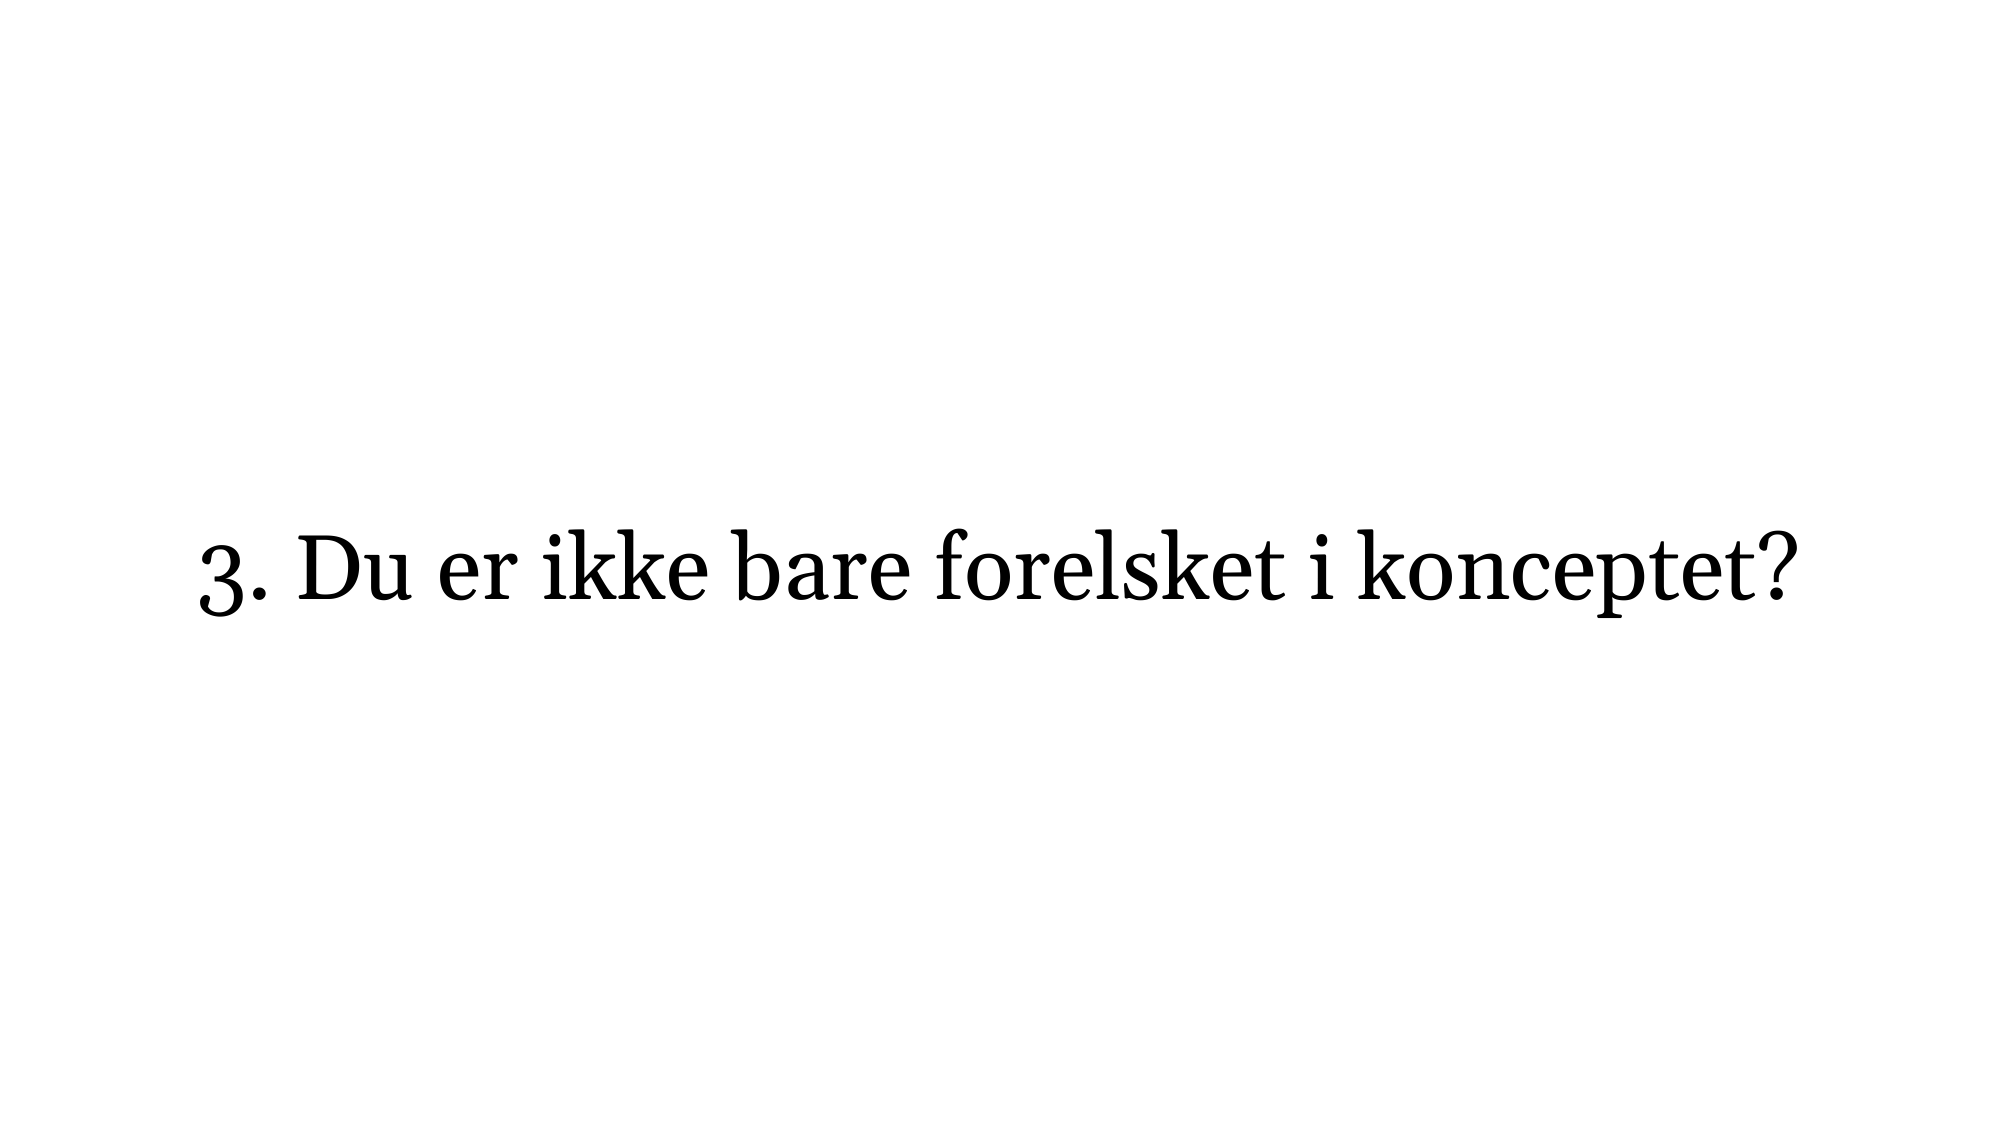

3. Du er ikke bare forelsket i konceptet?